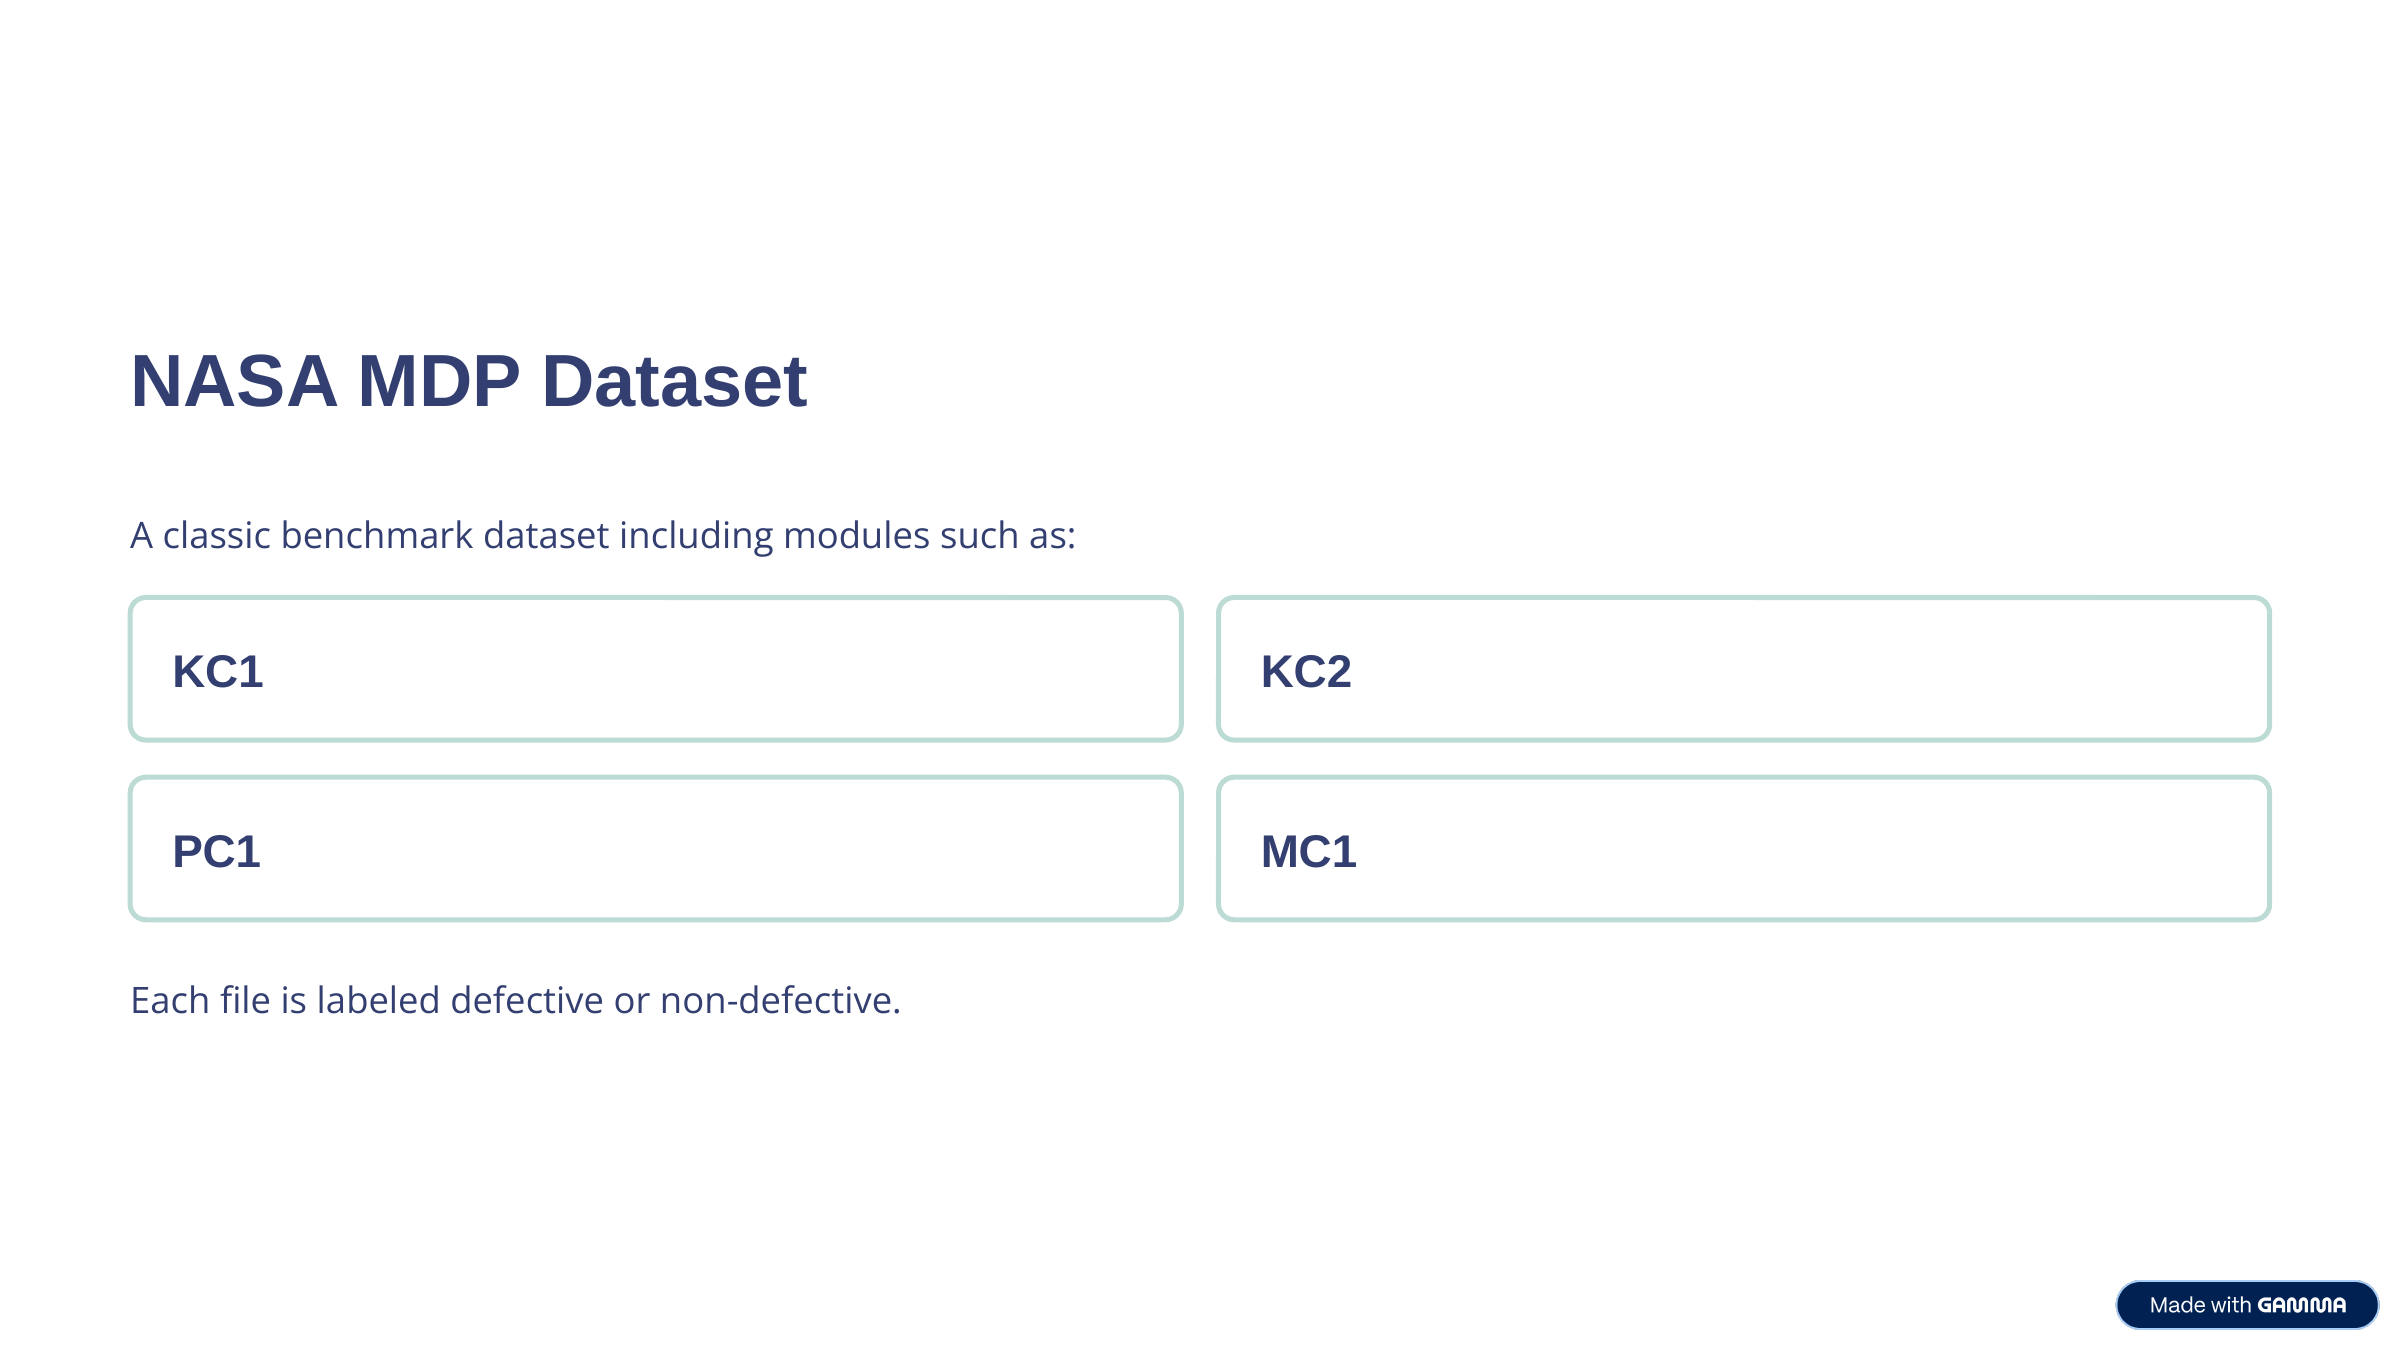

NASA MDP Dataset
A classic benchmark dataset including modules such as:

KC1
KC2

PC1
MC1
Each file is labeled defective or non-defective.